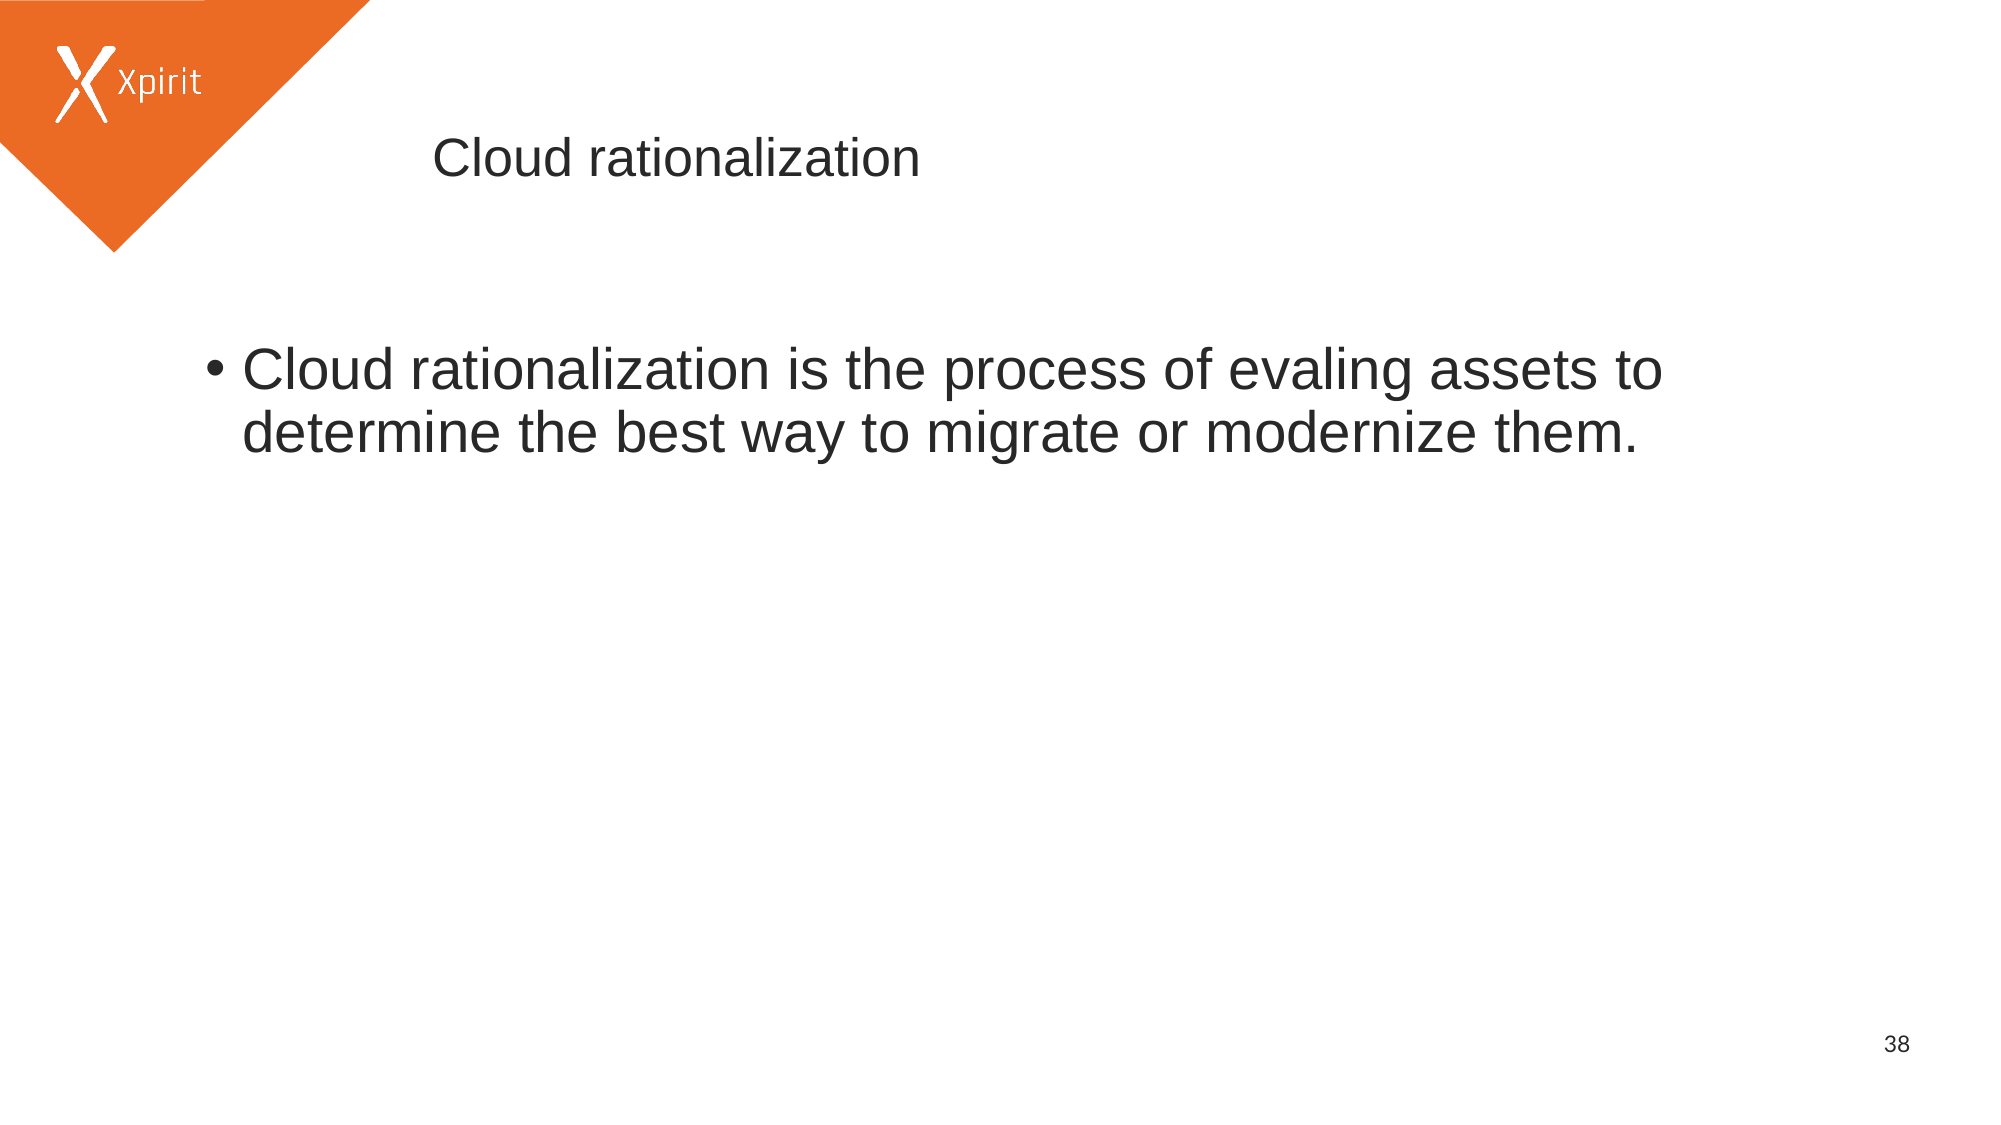

# Cloud rationalization
Cloud rationalization is the process of evaling assets to determine the best way to migrate or modernize them.

38